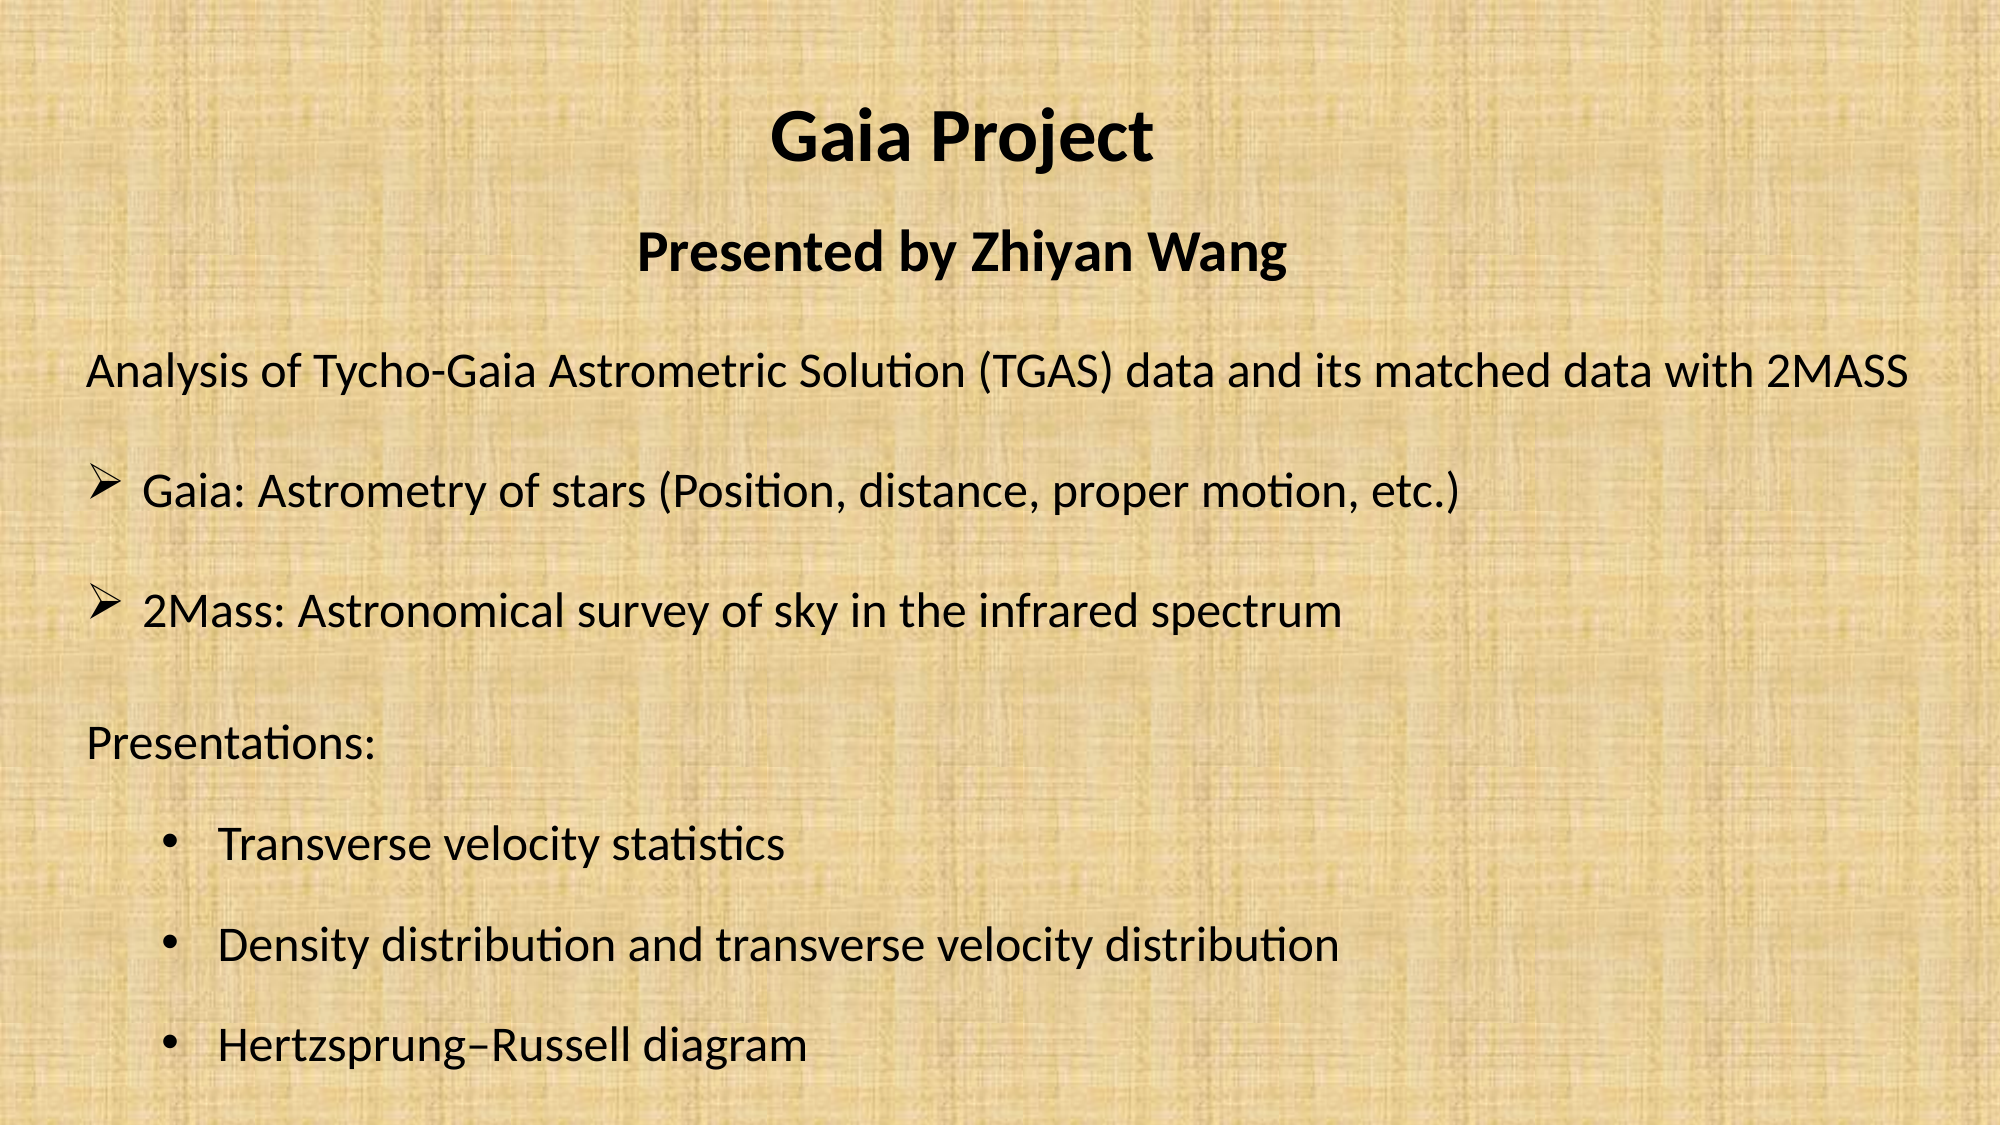

# Gaia Project Presented by Zhiyan Wang
Analysis of Tycho-Gaia Astrometric Solution (TGAS) data and its matched data with 2MASS

Gaia: Astrometry of stars (Position, distance, proper motion, etc.)

2Mass: Astronomical survey of sky in the infrared spectrum
Presentations:
Transverse velocity statistics
Density distribution and transverse velocity distribution
Hertzsprung–Russell diagram